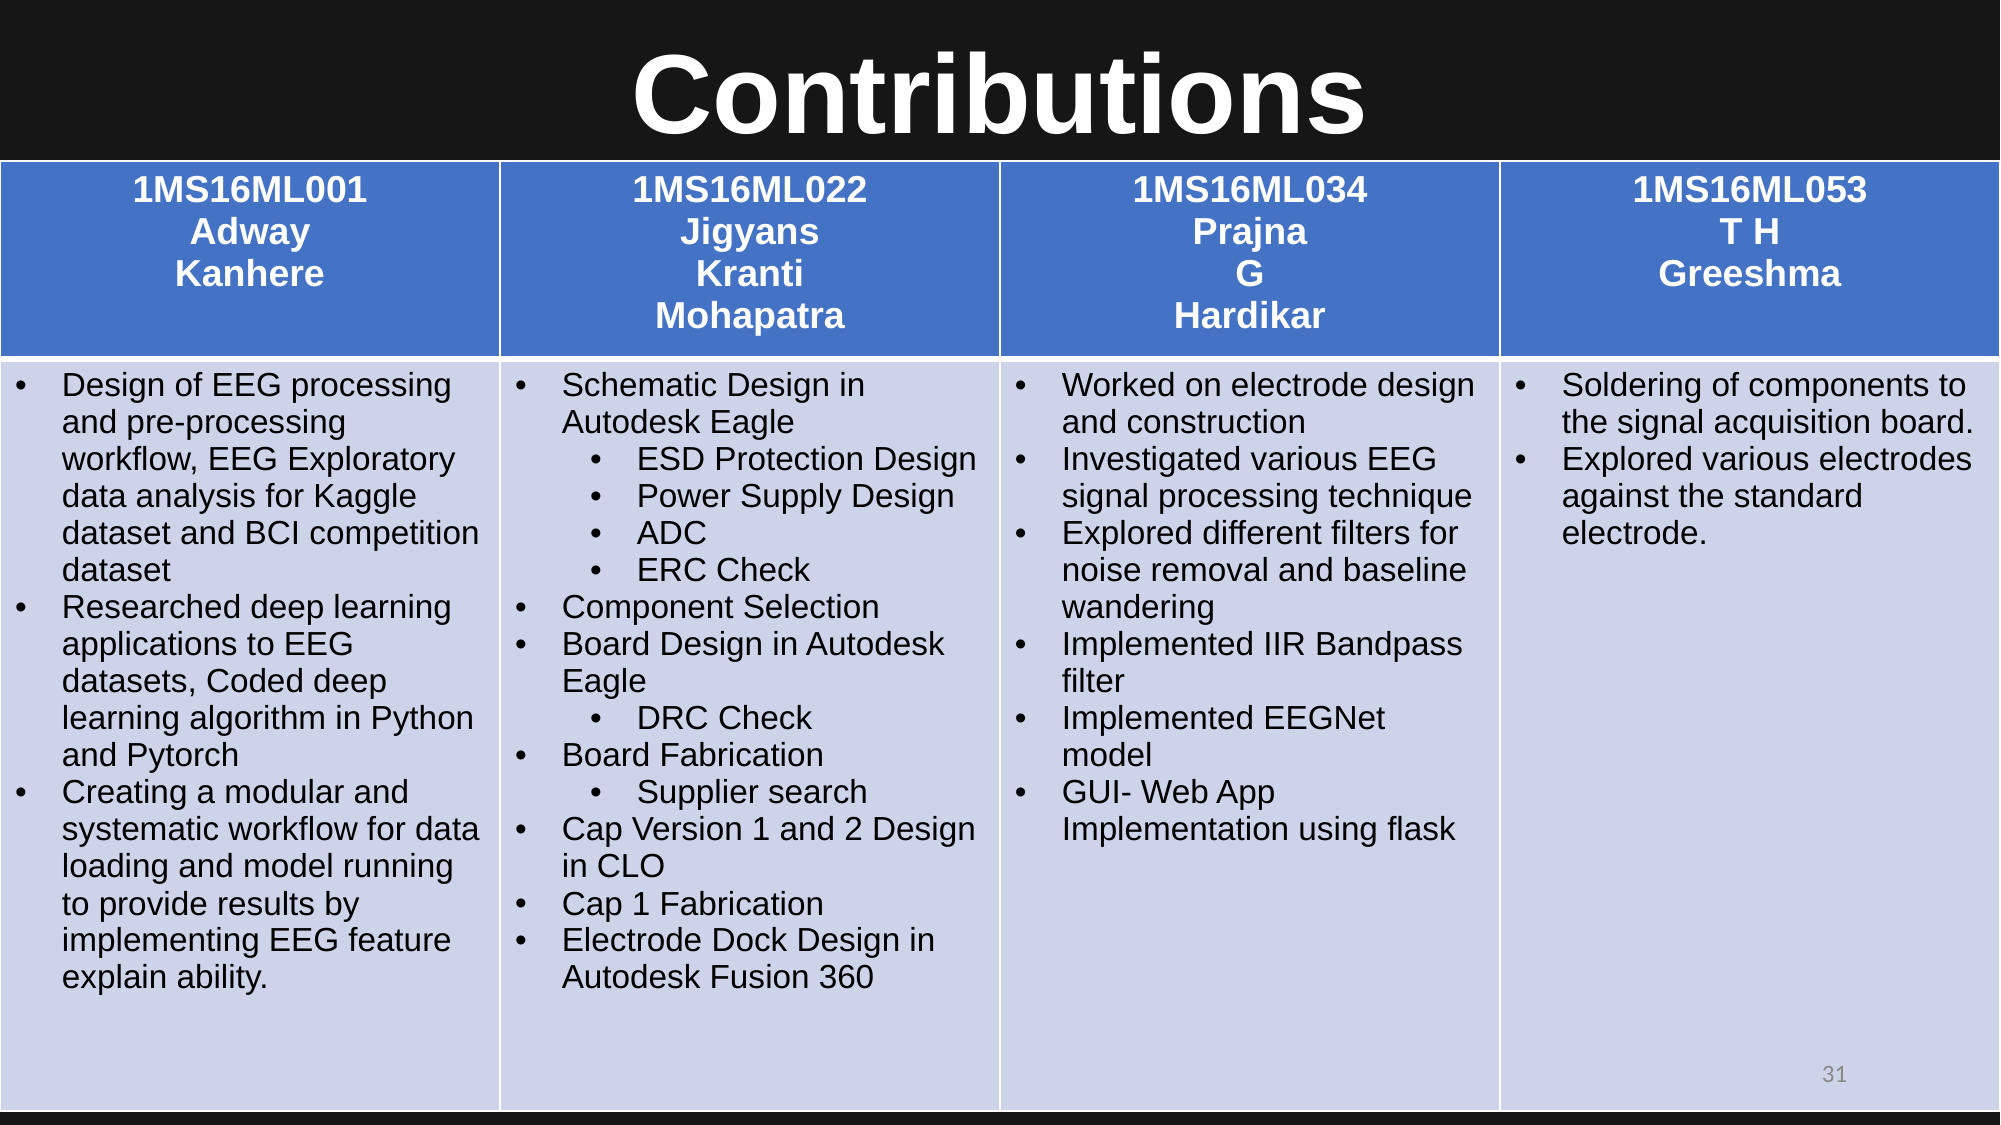

Contributions
| 1MS16ML001 Adway Kanhere | 1MS16ML022 Jigyans Kranti Mohapatra | 1MS16ML034 Prajna G Hardikar | 1MS16ML053 T H Greeshma |
| --- | --- | --- | --- |
| Design of EEG processing and pre-processing workflow, EEG Exploratory data analysis for Kaggle dataset and BCI competition dataset Researched deep learning applications to EEG datasets, Coded deep learning algorithm in Python and Pytorch Creating a modular and systematic workflow for data loading and model running to provide results by implementing EEG feature explain ability. | Schematic Design in Autodesk Eagle ESD Protection Design Power Supply Design ADC ERC Check Component Selection Board Design in Autodesk Eagle DRC Check Board Fabrication Supplier search Cap Version 1 and 2 Design in CLO Cap 1 Fabrication Electrode Dock Design in Autodesk Fusion 360 | Worked on electrode design and construction Investigated various EEG signal processing technique Explored different filters for noise removal and baseline wandering Implemented IIR Bandpass filter Implemented EEGNet model GUI- Web App Implementation using flask | Soldering of components to the signal acquisition board. Explored various electrodes against the standard electrode. |
31